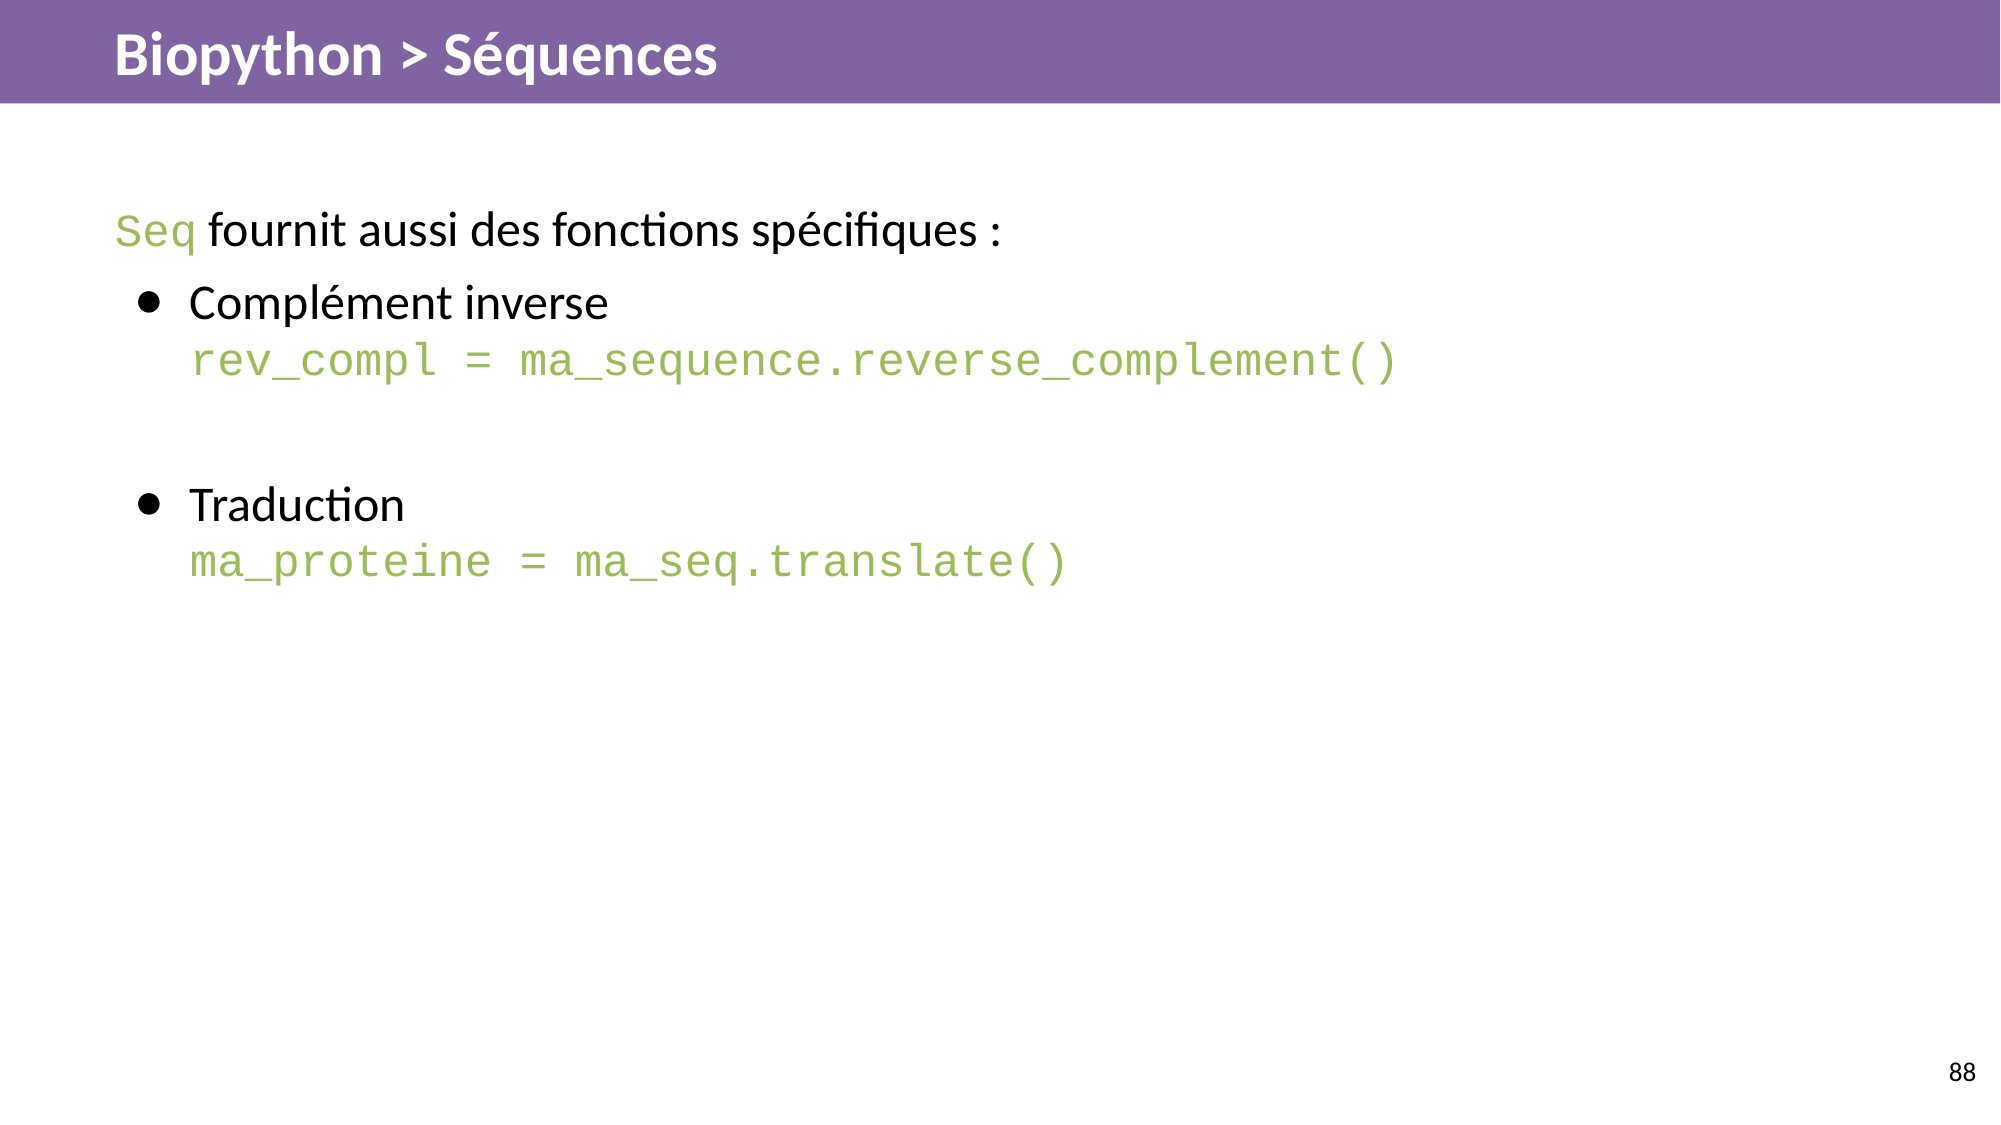

# Biopython > Séquences
Seq fournit aussi des fonctions spécifiques :
Complément inverse
rev_compl = ma_sequence.reverse_complement()

Traduction
ma_proteine = ma_seq.translate()

88